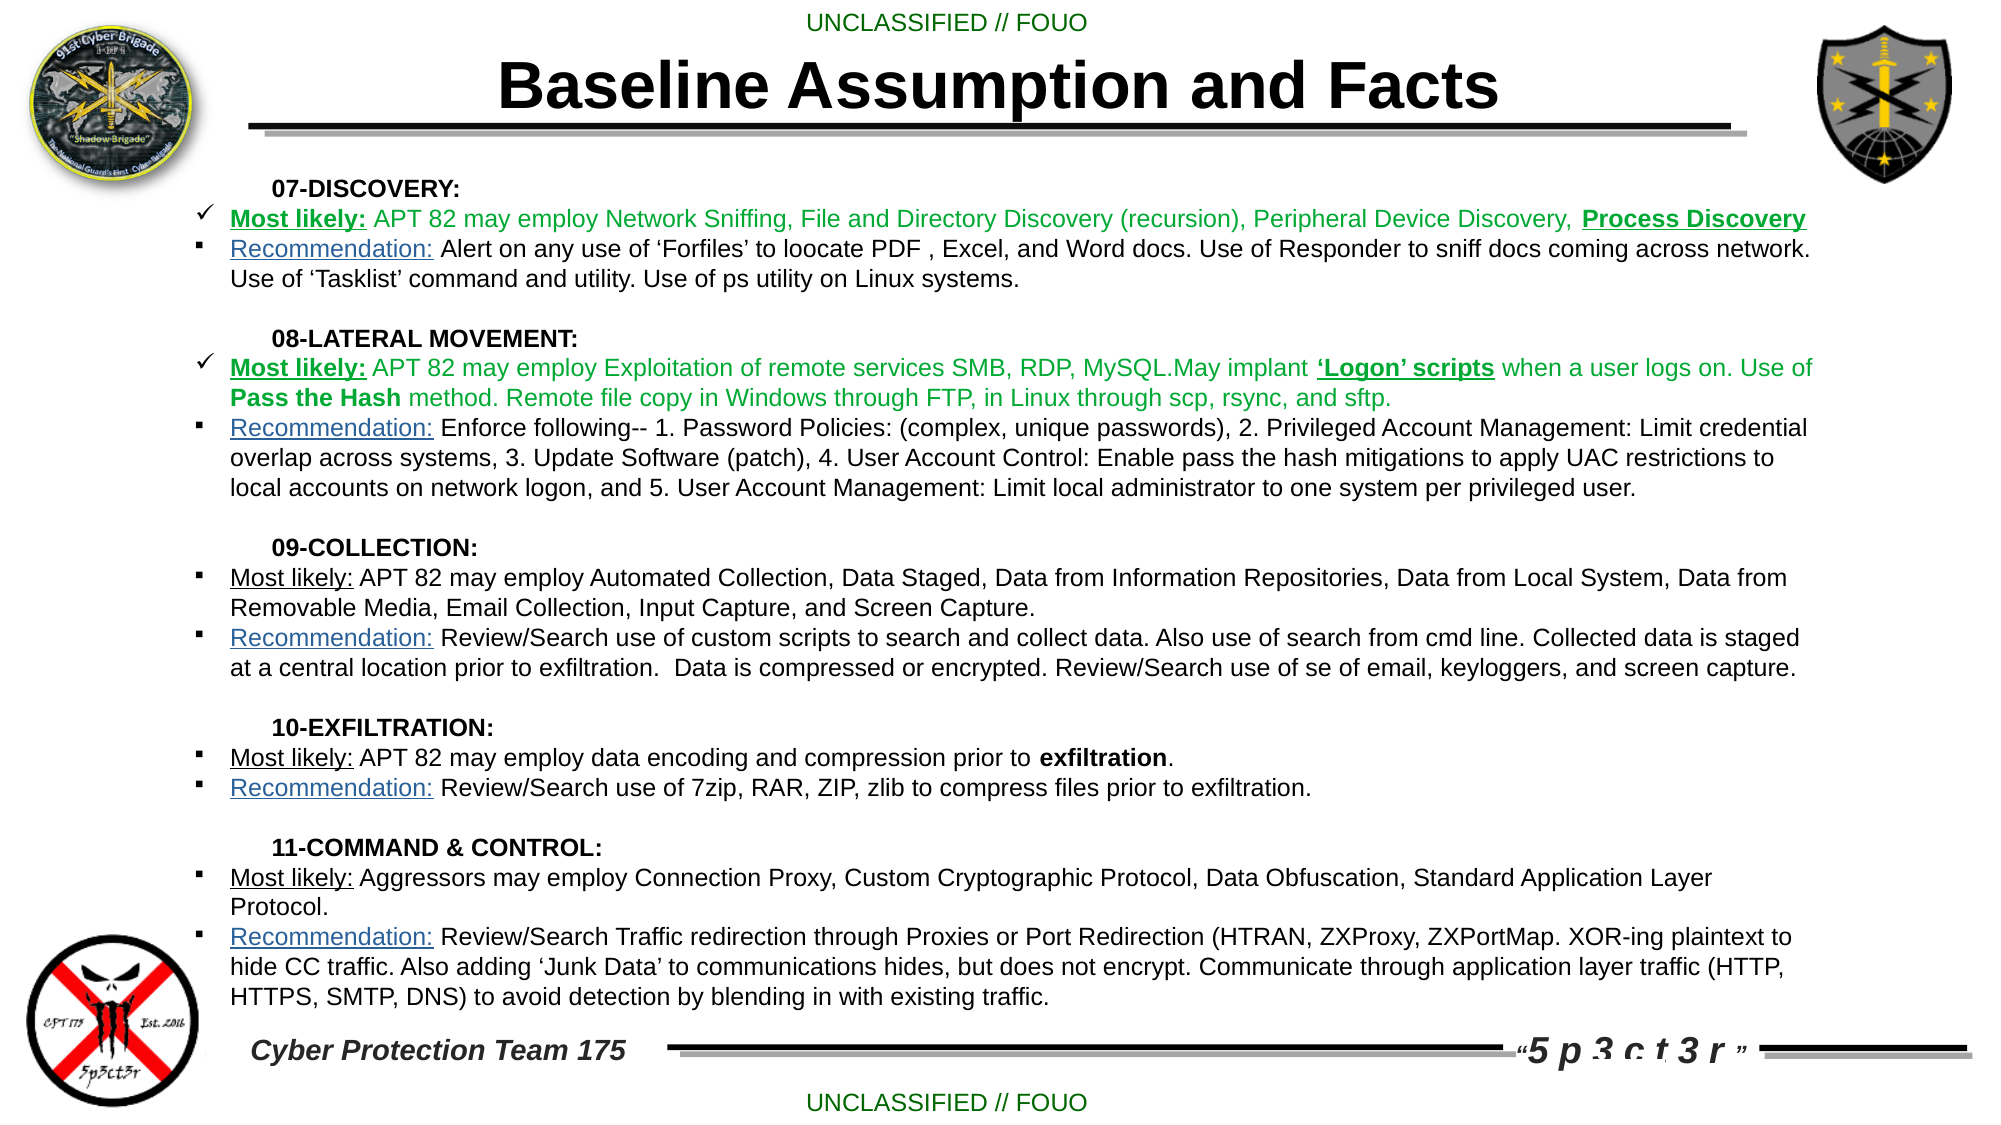

Baseline Assumption and Facts
           07-DISCOVERY:
Most likely: APT 82 may employ Network Sniffing, File and Directory Discovery (recursion), Peripheral Device Discovery, Process Discovery
Recommendation: Alert on any use of ‘Forfiles’ to loocate PDF , Excel, and Word docs. Use of Responder to sniff docs coming across network. Use of ‘Tasklist’ command and utility. Use of ps utility on Linux systems.

           08-LATERAL MOVEMENT:
Most likely: APT 82 may employ Exploitation of remote services SMB, RDP, MySQL.May implant ‘Logon’ scripts when a user logs on. Use of Pass the Hash method. Remote file copy in Windows through FTP, in Linux through scp, rsync, and sftp.
Recommendation: Enforce following-- 1. Password Policies: (complex, unique passwords), 2. Privileged Account Management: Limit credential overlap across systems, 3. Update Software (patch), 4. User Account Control: Enable pass the hash mitigations to apply UAC restrictions to local accounts on network logon, and 5. User Account Management: Limit local administrator to one system per privileged user.

           09-COLLECTION:
Most likely: APT 82 may employ Automated Collection, Data Staged, Data from Information Repositories, Data from Local System, Data from Removable Media, Email Collection, Input Capture, and Screen Capture.
Recommendation: Review/Search use of custom scripts to search and collect data. Also use of search from cmd line. Collected data is staged at a central location prior to exfiltration.  Data is compressed or encrypted. Review/Search use of se of email, keyloggers, and screen capture.

           10-EXFILTRATION:
Most likely: APT 82 may employ data encoding and compression prior to exfiltration.
Recommendation: Review/Search use of 7zip, RAR, ZIP, zlib to compress files prior to exfiltration.

           11-COMMAND & CONTROL:
Most likely: Aggressors may employ Connection Proxy, Custom Cryptographic Protocol, Data Obfuscation, Standard Application Layer Protocol.
Recommendation: Review/Search Traffic redirection through Proxies or Port Redirection (HTRAN, ZXProxy, ZXPortMap. XOR-ing plaintext to hide CC traffic. Also adding ‘Junk Data’ to communications hides, but does not encrypt. Communicate through application layer traffic (HTTP, HTTPS, SMTP, DNS) to avoid detection by blending in with existing traffic.